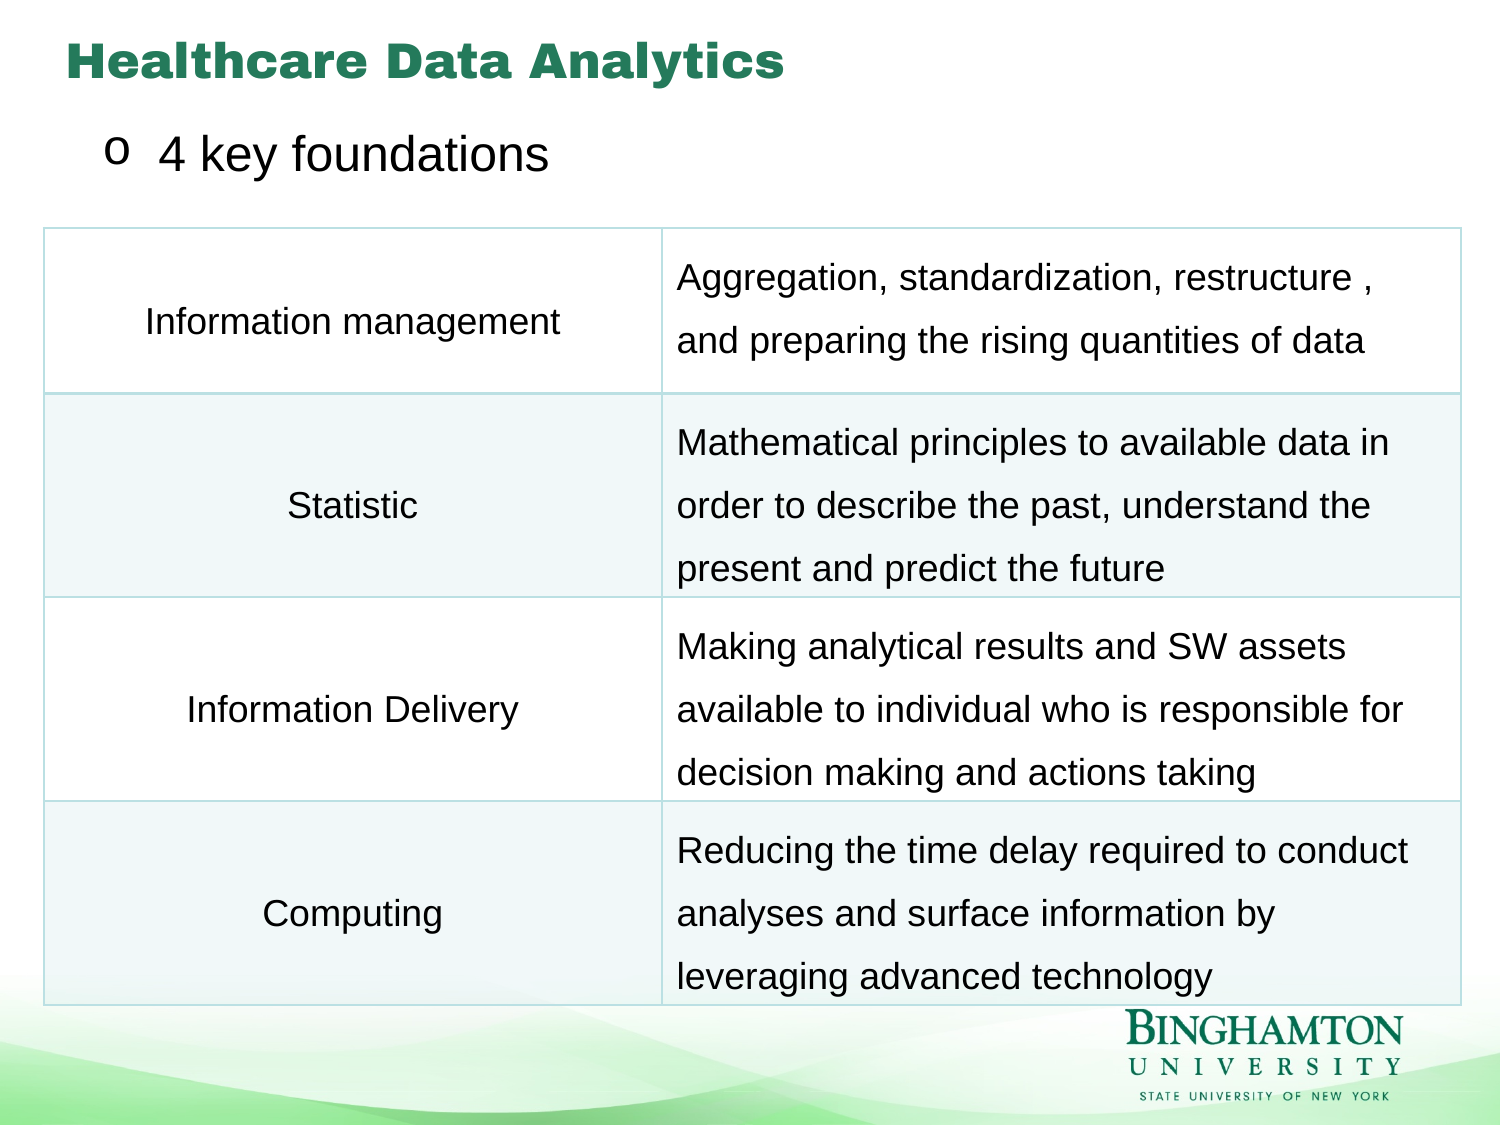

# Healthcare Data Analytics
4 key foundations
| Information management | Aggregation, standardization, restructure , and preparing the rising quantities of data |
| --- | --- |
| Statistic | Mathematical principles to available data in order to describe the past, understand the present and predict the future |
| Information Delivery | Making analytical results and SW assets available to individual who is responsible for decision making and actions taking |
| Computing | Reducing the time delay required to conduct analyses and surface information by leveraging advanced technology |